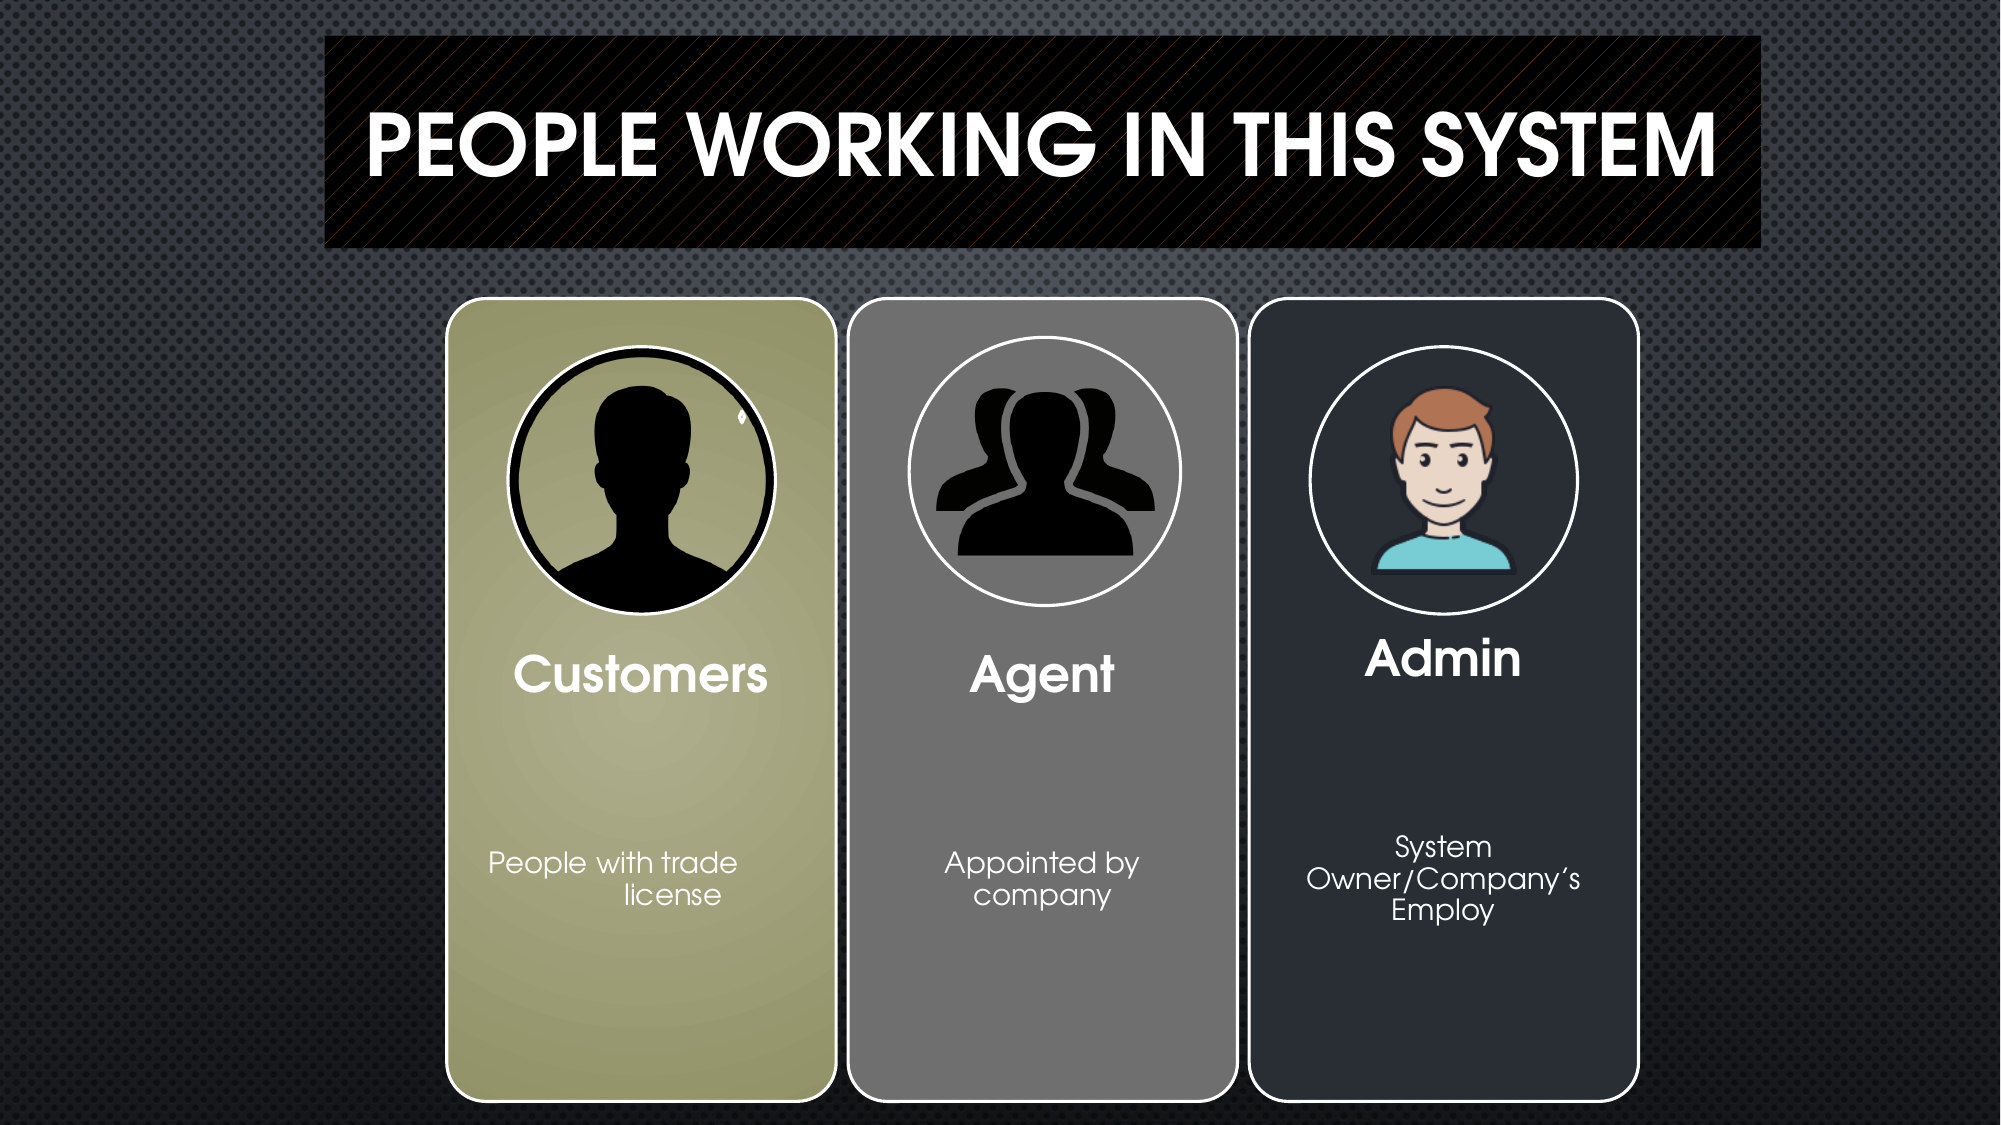

# People working in this system
Customers

People with trade                license
Agent

Appointed by company
Admin

System Owner/Company’s Employ